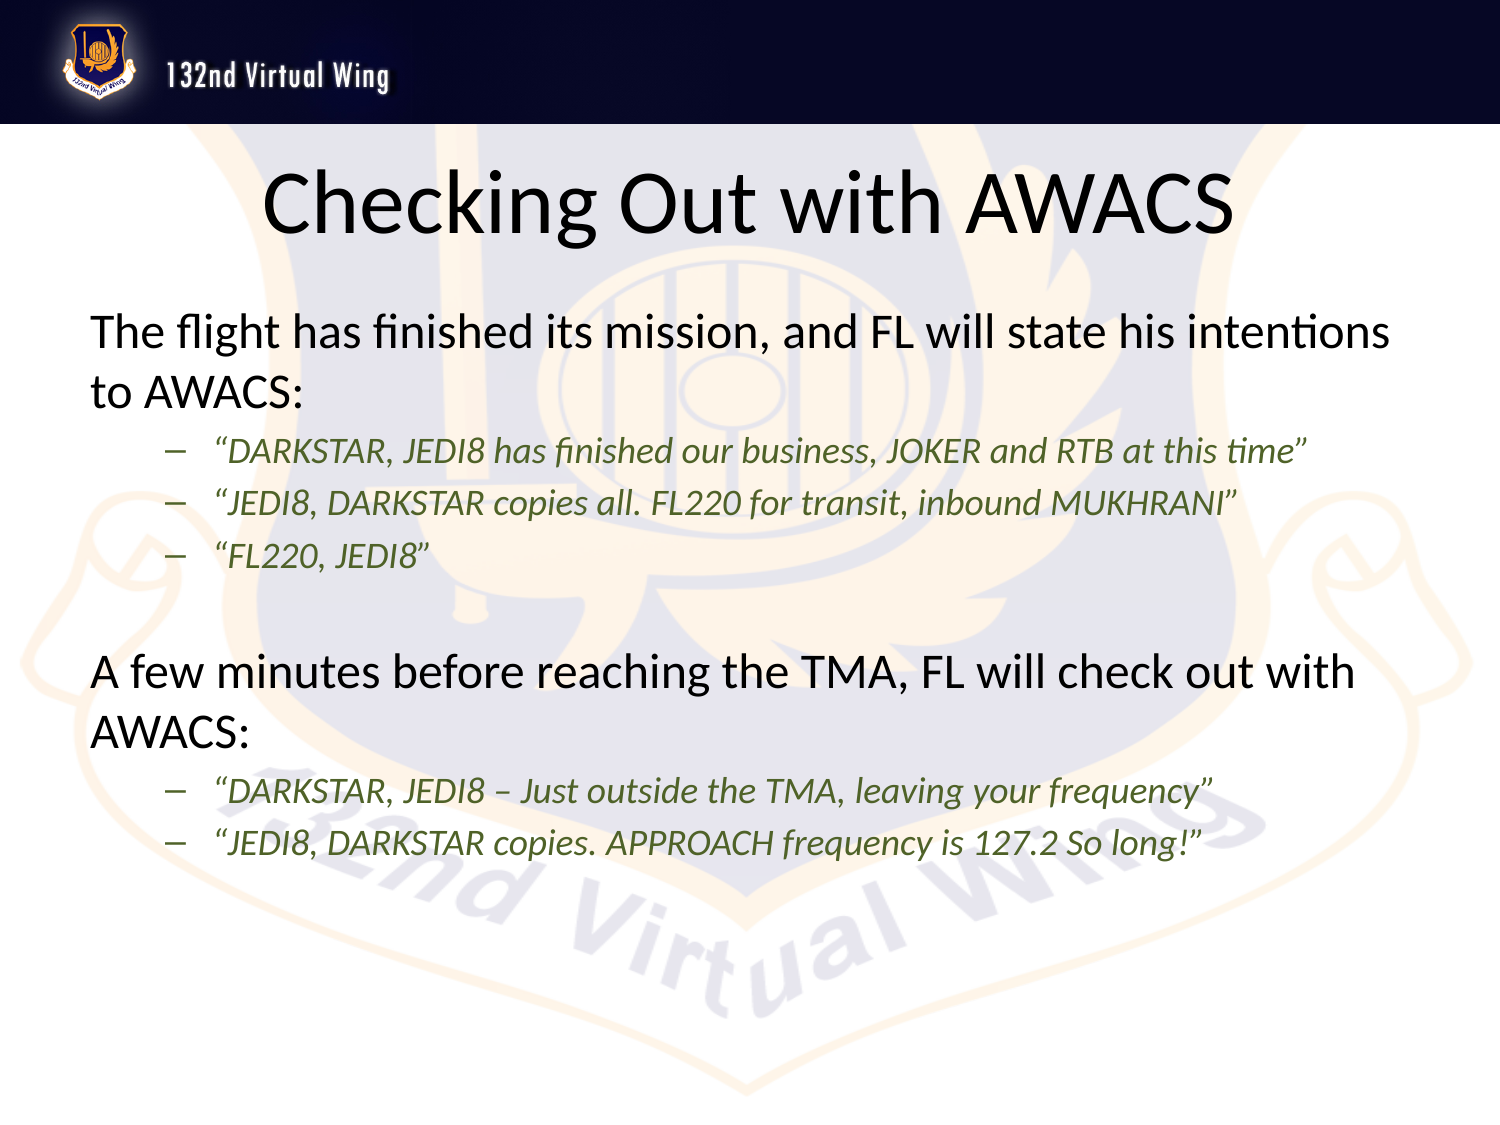

# Checking Out with AWACS
The flight has finished its mission, and FL will state his intentions to AWACS:
“DARKSTAR, JEDI8 has finished our business, JOKER and RTB at this time”
“JEDI8, DARKSTAR copies all. FL220 for transit, inbound MUKHRANI”
“FL220, JEDI8”

A few minutes before reaching the TMA, FL will check out with AWACS:
“DARKSTAR, JEDI8 – Just outside the TMA, leaving your frequency”
“JEDI8, DARKSTAR copies. APPROACH frequency is 127.2 So long!”